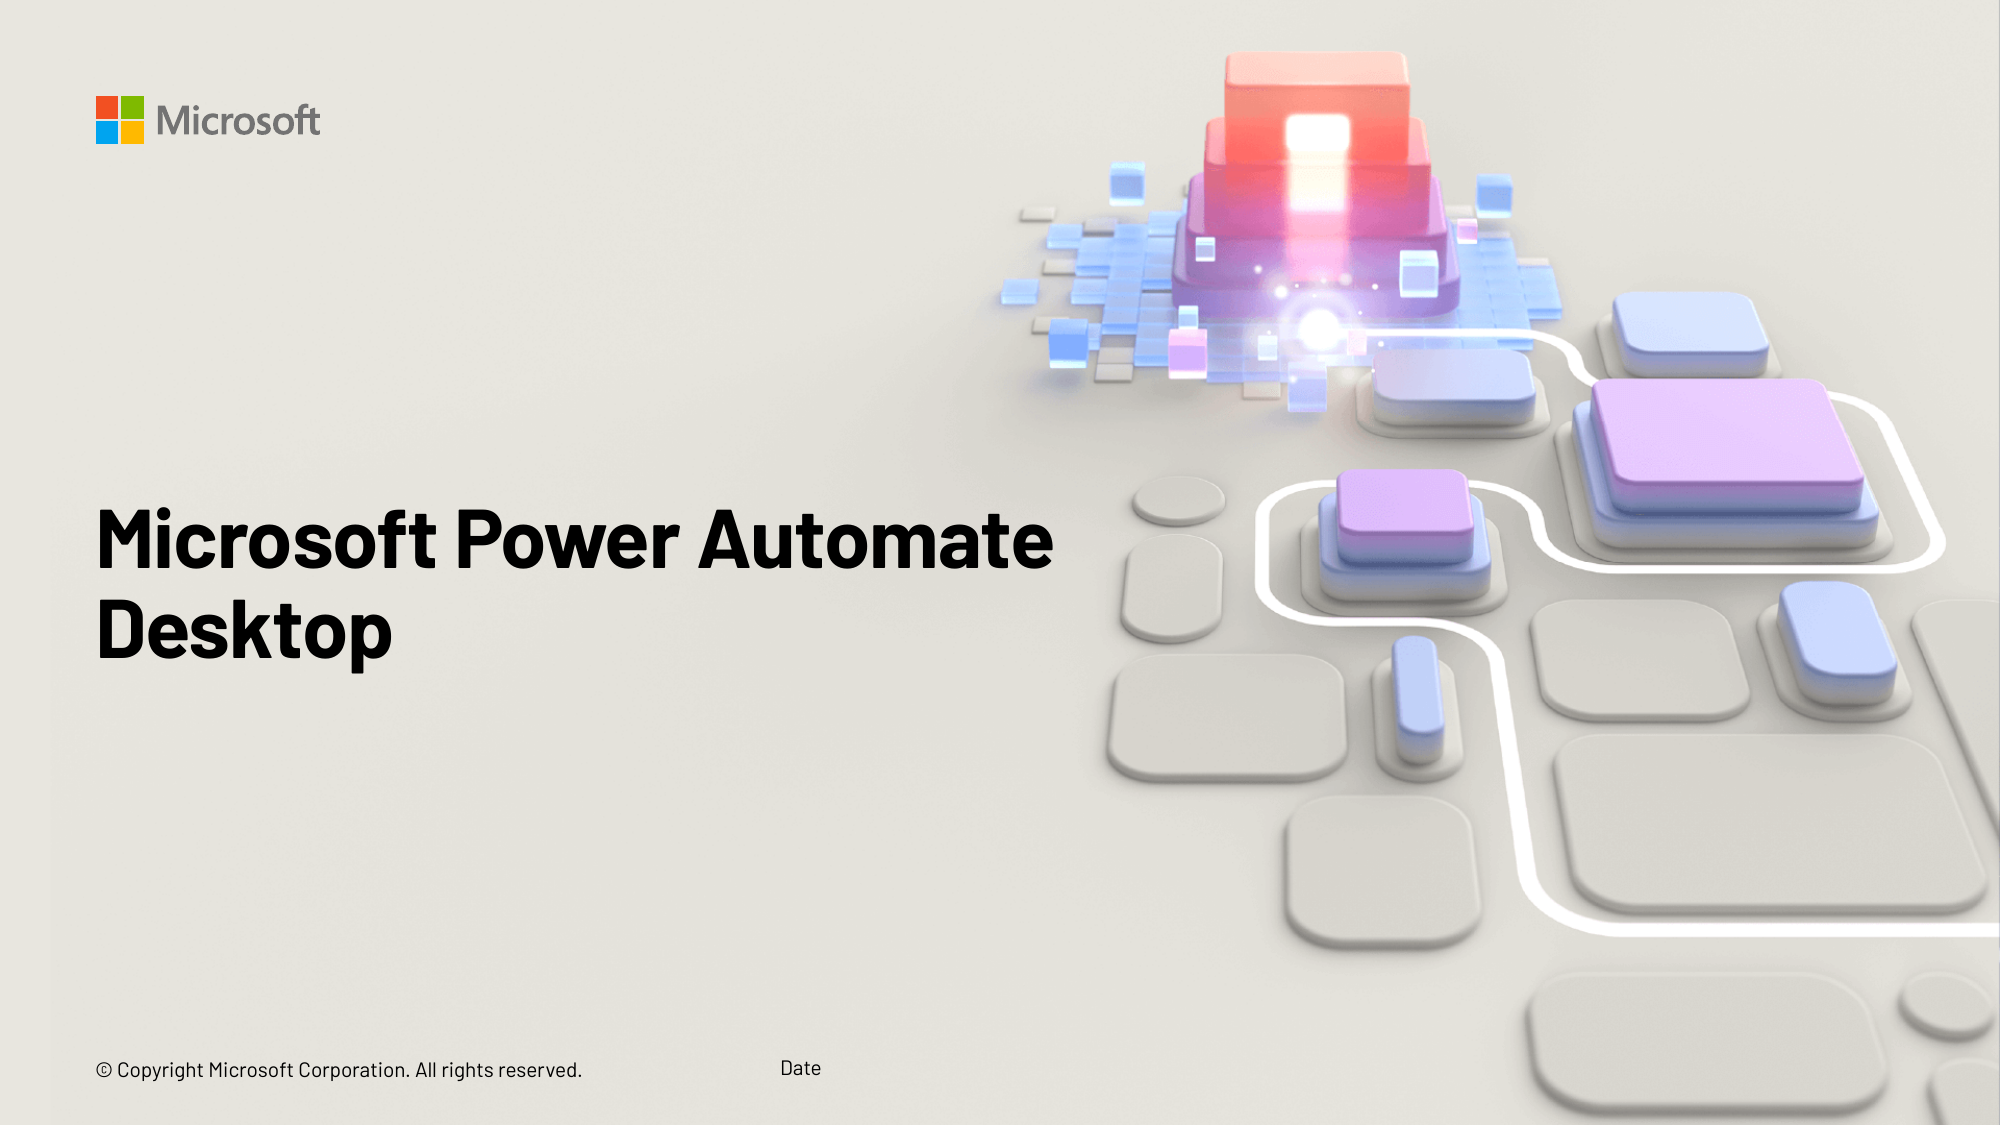

# Microsoft Power Automate Desktop
© Copyright Microsoft Corporation. All rights reserved.
Date